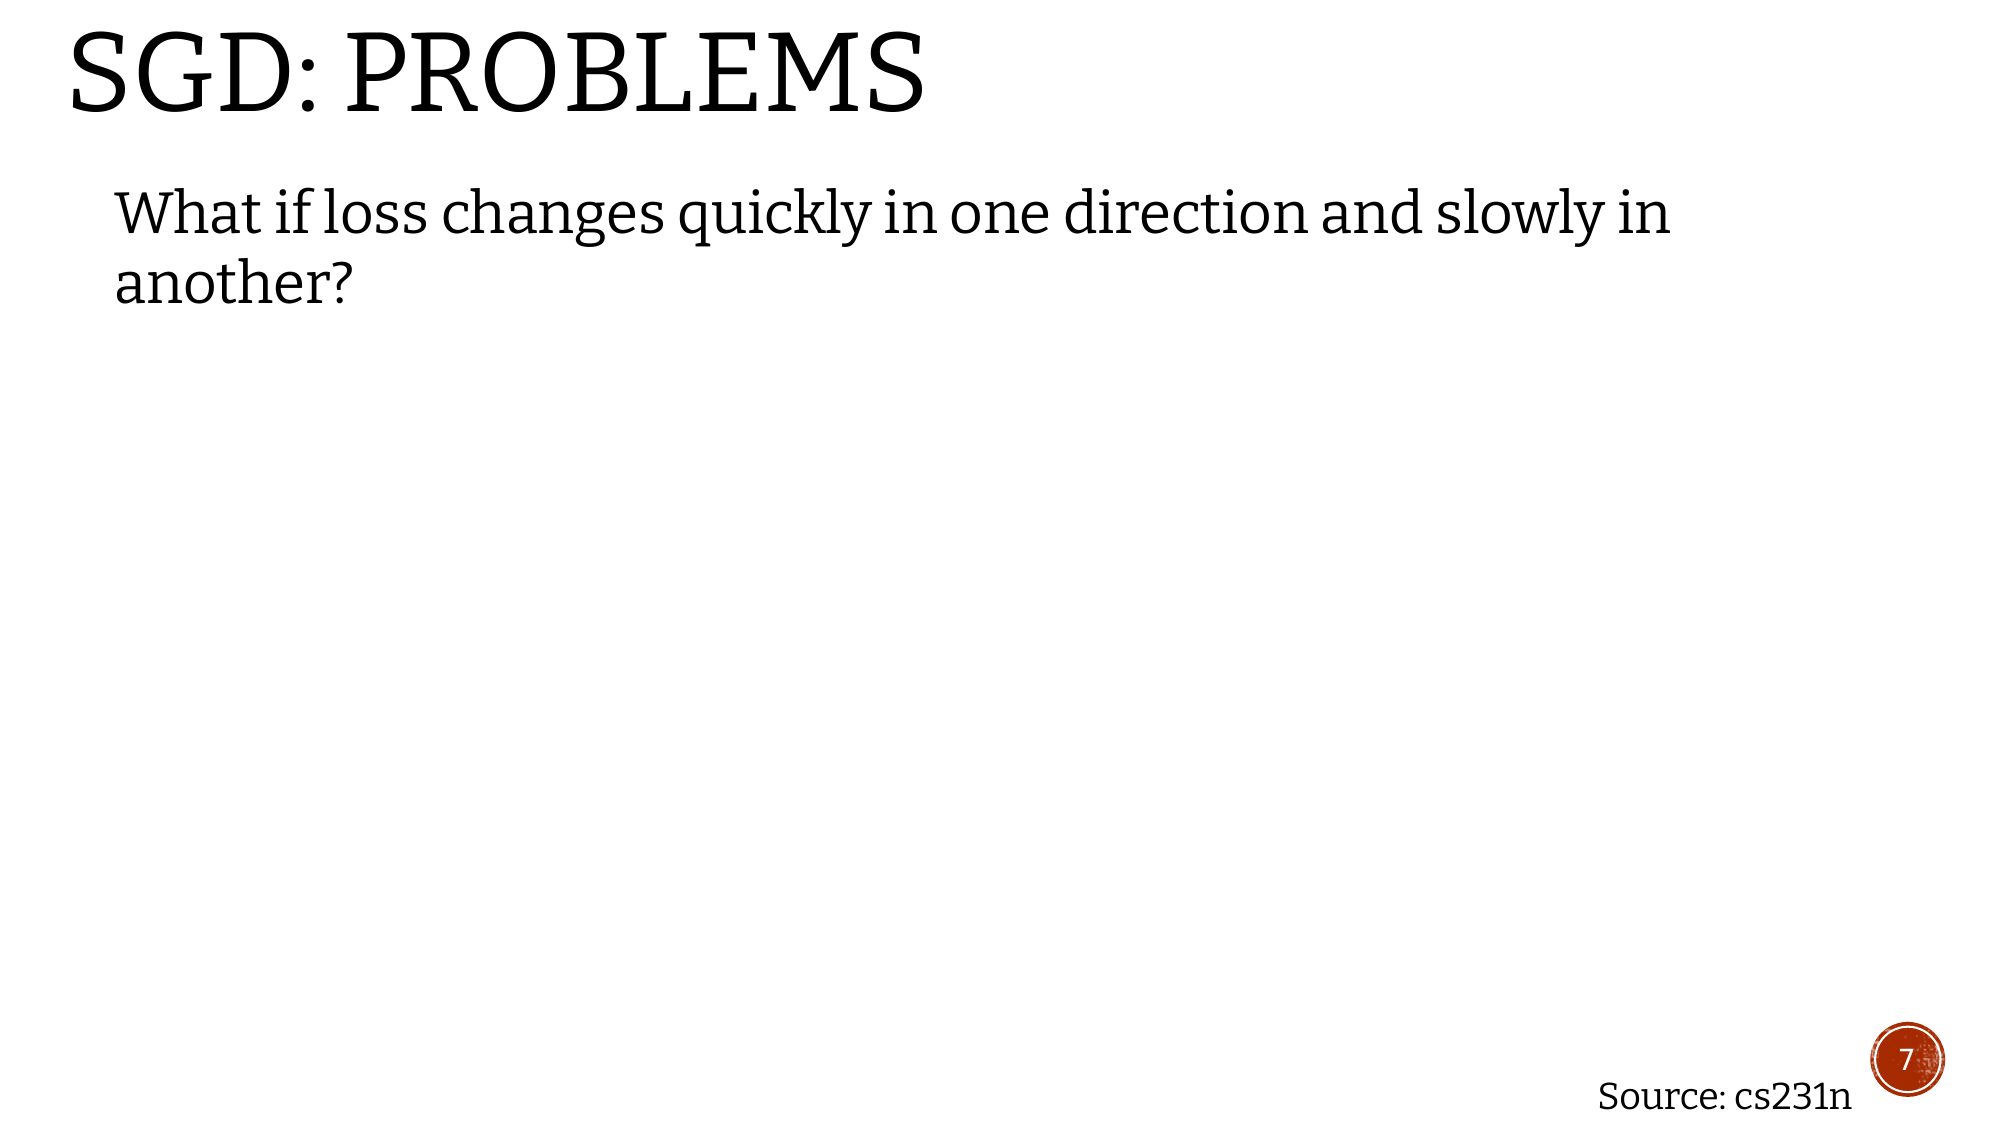

# SGD: Problems
What if loss changes quickly in one direction and slowly in another?

7
Source: cs231n